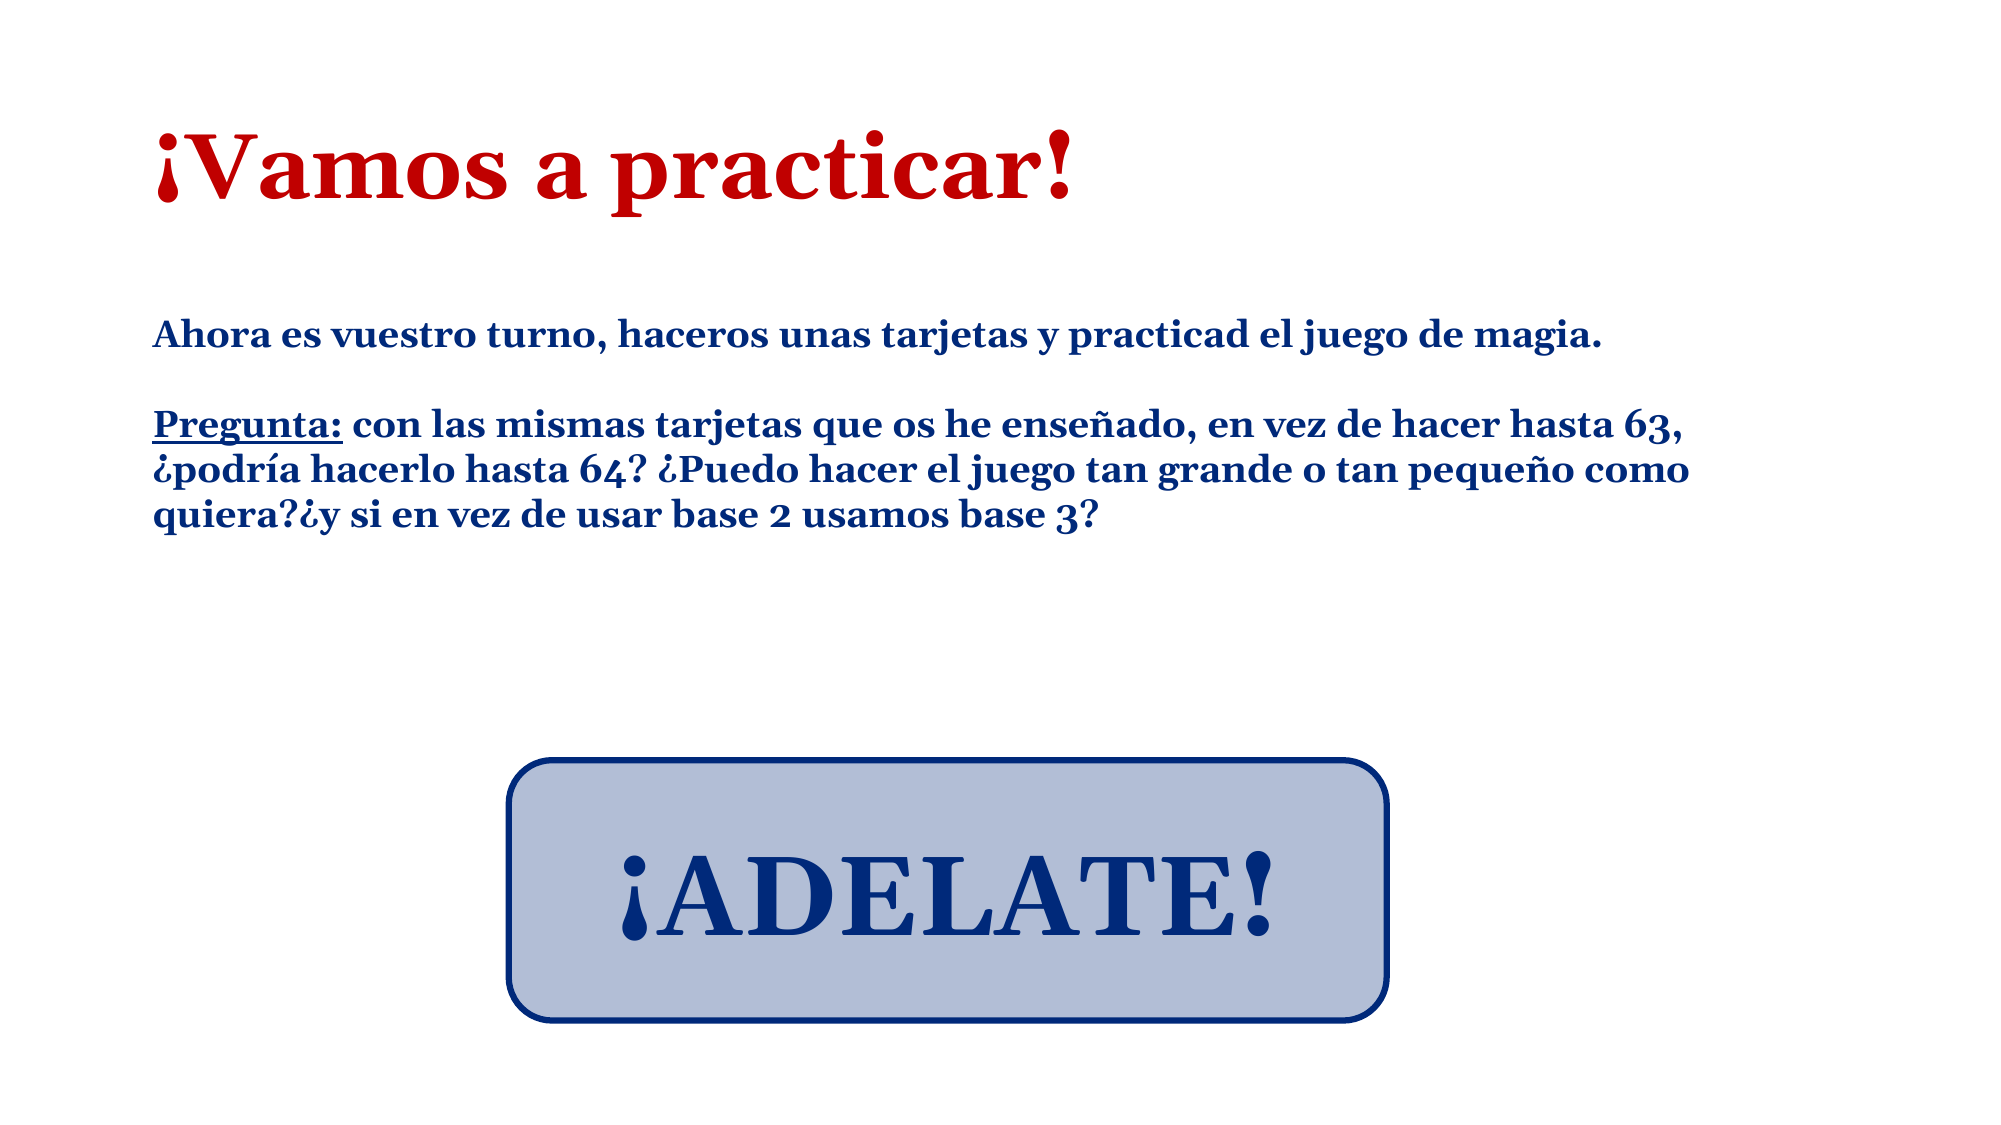

# ¡Vamos a practicar!
Ahora es vuestro turno, haceros unas tarjetas y practicad el juego de magia.

Pregunta: con las mismas tarjetas que os he enseñado, en vez de hacer hasta 63, ¿podría hacerlo hasta 64? ¿Puedo hacer el juego tan grande o tan pequeño como quiera?¿y si en vez de usar base 2 usamos base 3?
¡ADELATE!